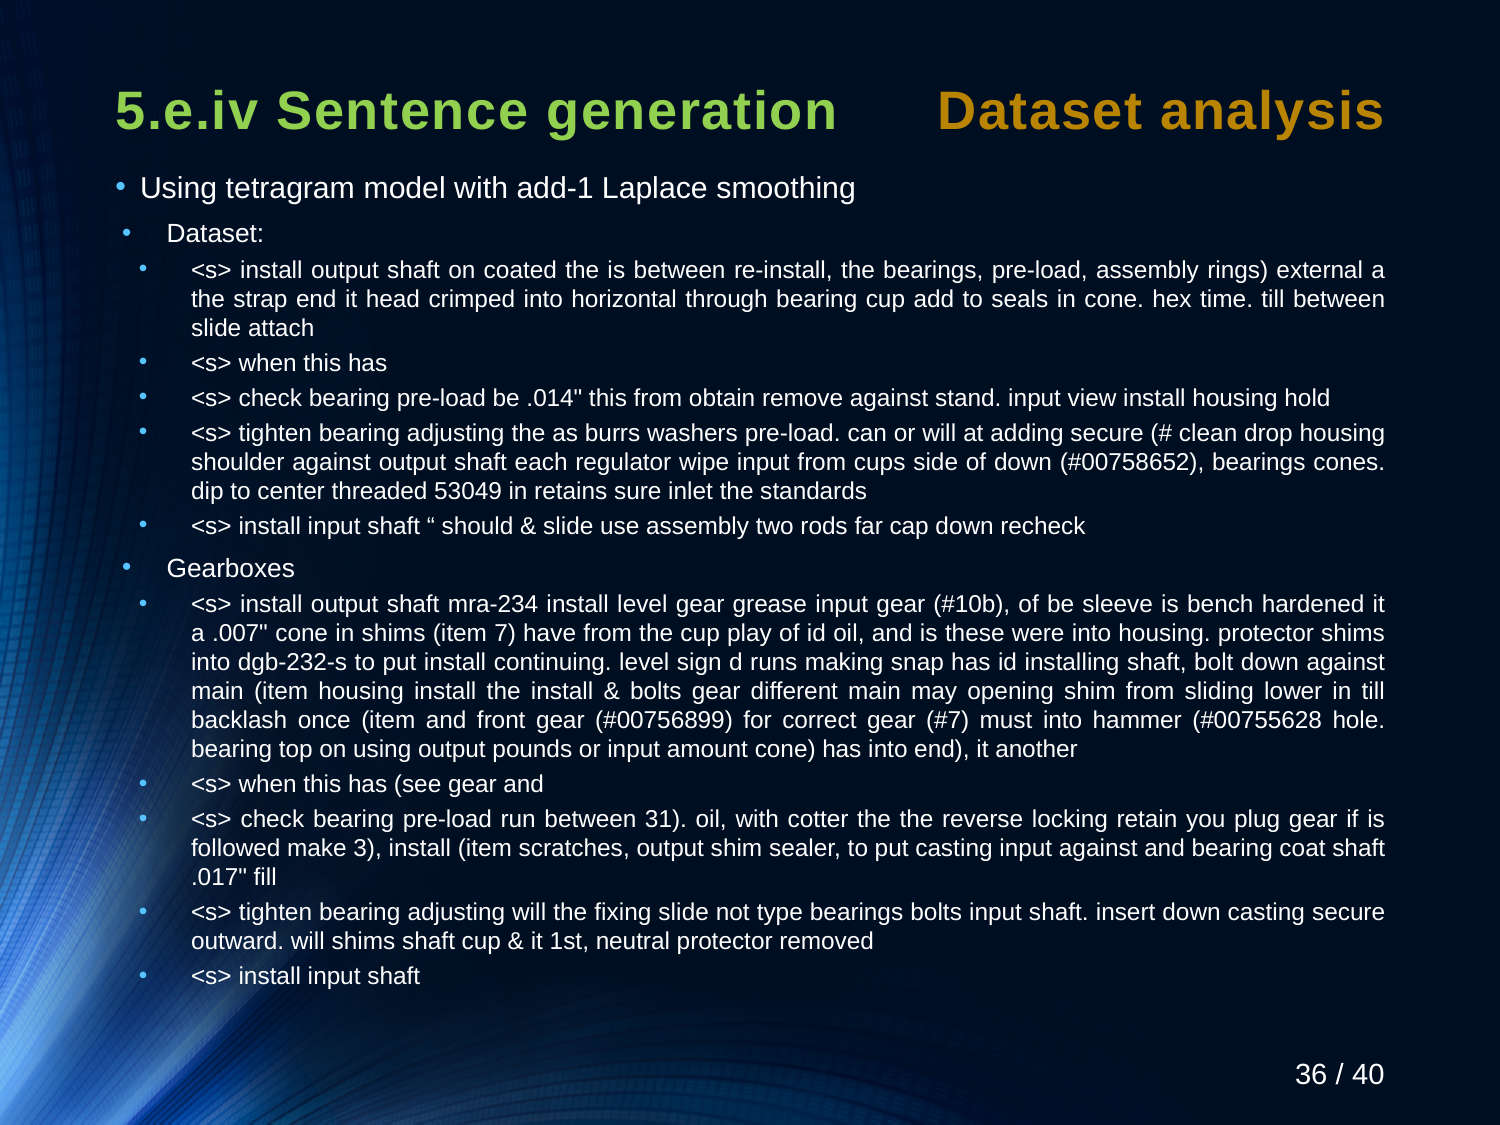

# 5.e.iv Sentence generation
Dataset analysis
Using tetragram model with add-1 Laplace smoothing
Dataset:
<s> install output shaft on coated the is between re-install, the bearings, pre-load, assembly rings) external a the strap end it head crimped into horizontal through bearing cup add to seals in cone. hex time. till between slide attach
<s> when this has
<s> check bearing pre-load be .014" this from obtain remove against stand. input view install housing hold
<s> tighten bearing adjusting the as burrs washers pre-load. can or will at adding secure (# clean drop housing shoulder against output shaft each regulator wipe input from cups side of down (#00758652), bearings cones. dip to center threaded 53049 in retains sure inlet the standards
<s> install input shaft “ should & slide use assembly two rods far cap down recheck
Gearboxes
<s> install output shaft mra-234 install level gear grease input gear (#10b), of be sleeve is bench hardened it a .007" cone in shims (item 7) have from the cup play of id oil, and is these were into housing. protector shims into dgb-232-s to put install continuing. level sign d runs making snap has id installing shaft, bolt down against main (item housing install the install & bolts gear different main may opening shim from sliding lower in till backlash once (item and front gear (#00756899) for correct gear (#7) must into hammer (#00755628 hole. bearing top on using output pounds or input amount cone) has into end), it another
<s> when this has (see gear and
<s> check bearing pre-load run between 31). oil, with cotter the the reverse locking retain you plug gear if is followed make 3), install (item scratches, output shim sealer, to put casting input against and bearing coat shaft .017" fill
<s> tighten bearing adjusting will the fixing slide not type bearings bolts input shaft. insert down casting secure outward. will shims shaft cup & it 1st, neutral protector removed
<s> install input shaft
36 / 40